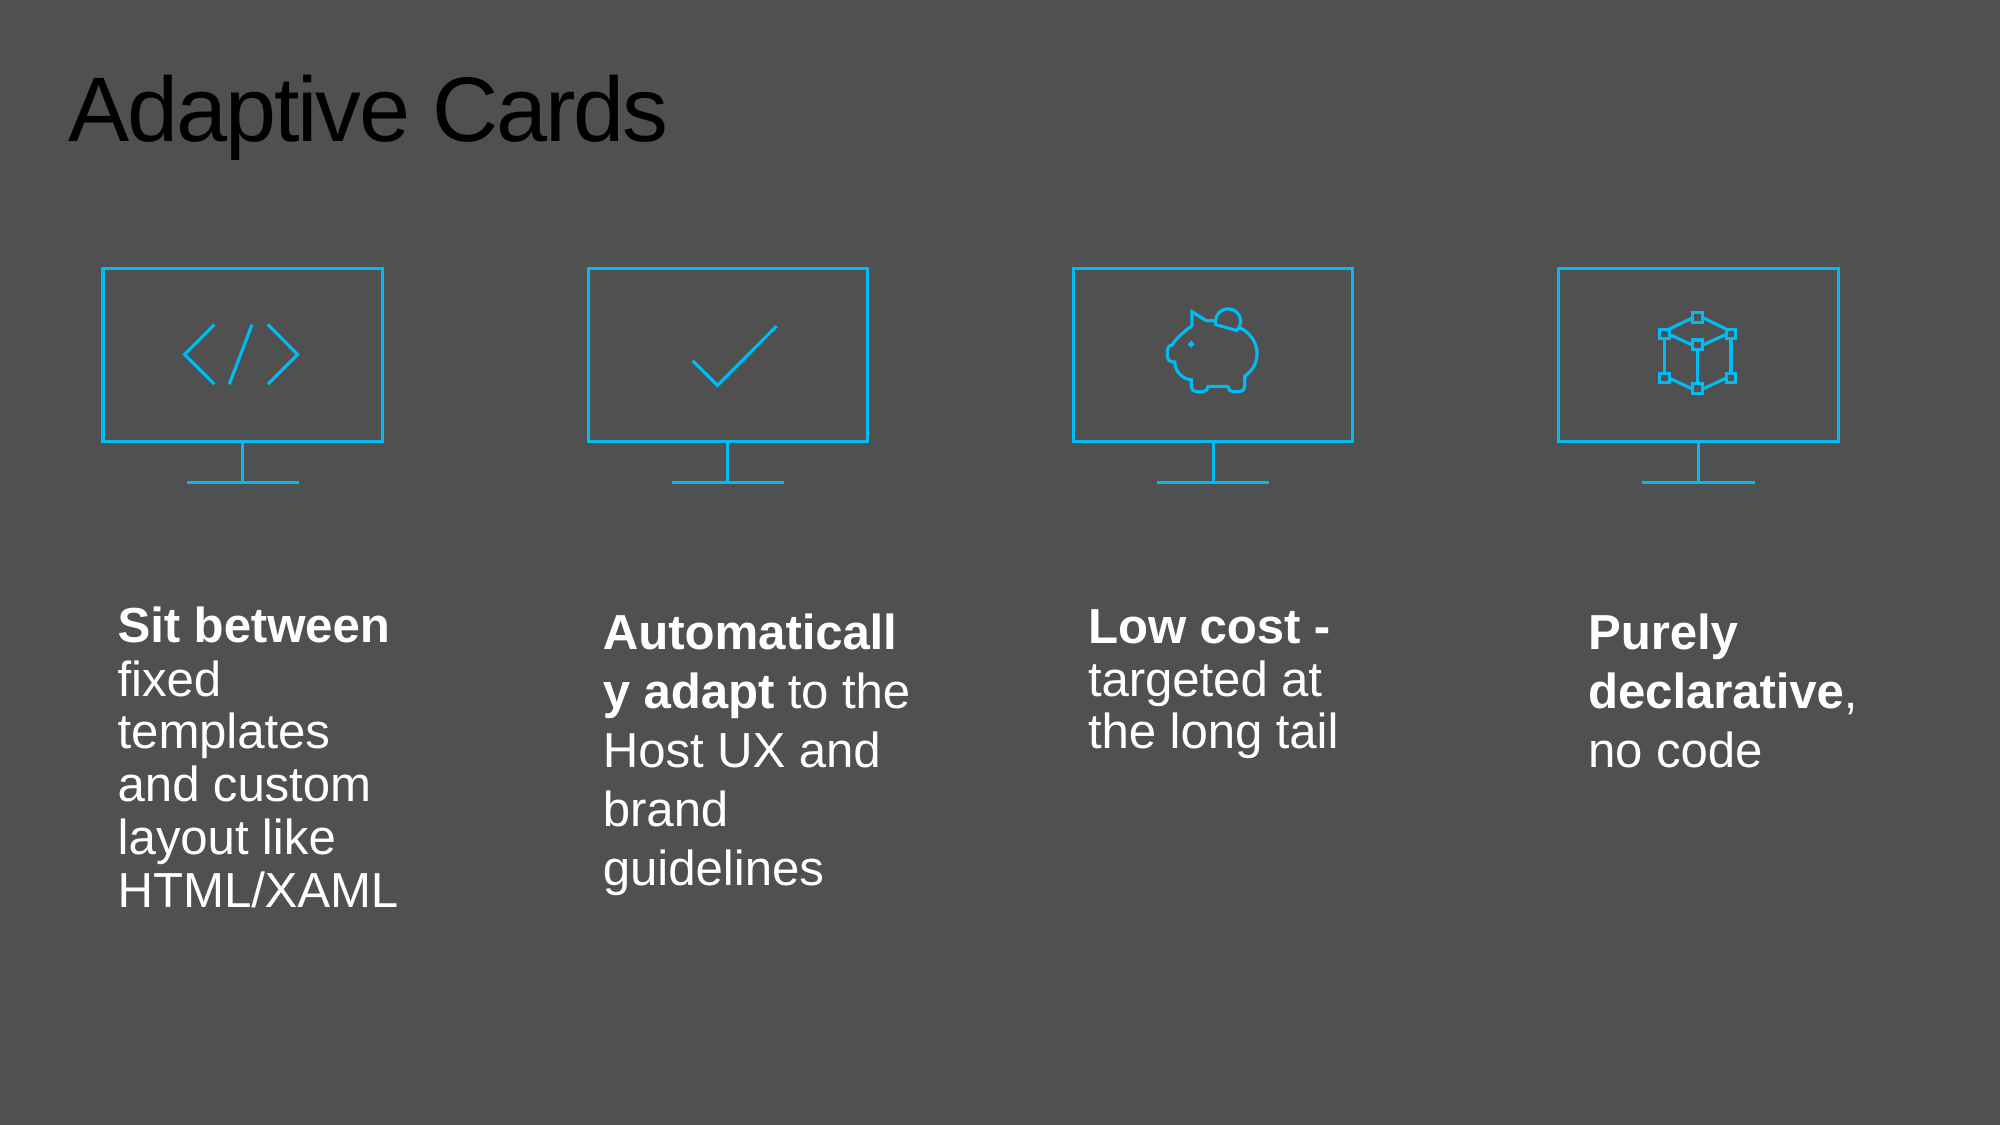

# Adaptive Cards

Low cost -targeted at the long tail
Sit between fixed templates and custom layout like HTML/XAML

Automatically adapt to the Host UX and brand guidelines
Purely declarative, no code